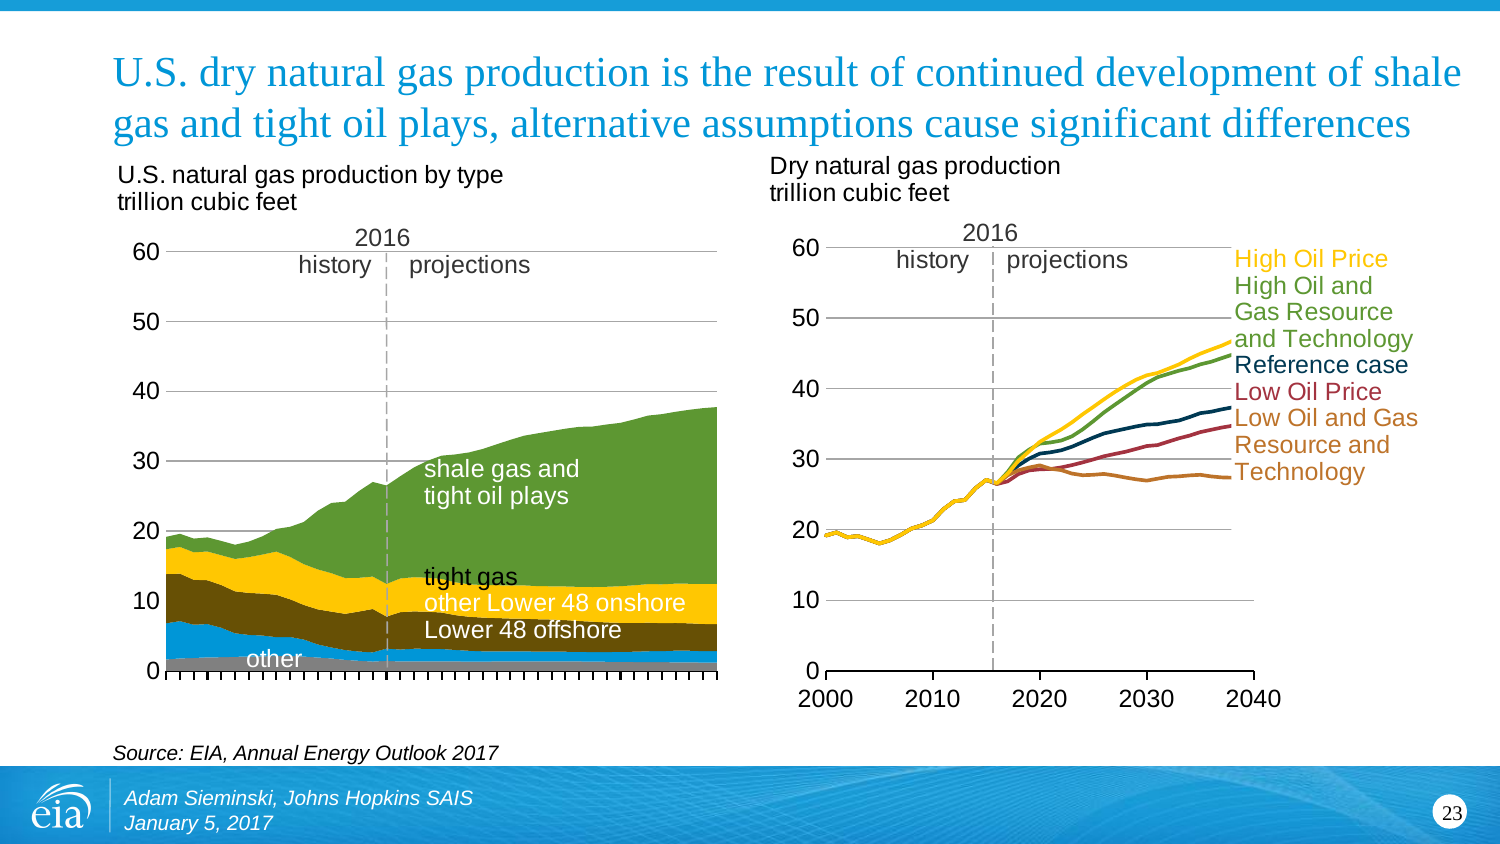

# U.S. dry natural gas production is the result of continued development of shale gas and tight oil plays, alternative assumptions cause significant differences

### Chart

| Category | highrt | lowrt | highpric | lowprice | ref |
|---|---|---|---|---|---|

### Chart

| Category | "other" | Lower 48 offshore | other Lower 48 onshore | tight gas | shale gas and tight oil |
|---|---|---|---|---|---|
| 2000 | 1.6355650000000002 | 5.174826 | 7.050534 | 3.553043 | 1.768 |
| 2001 | 1.7836159999999999 | 5.32838 | 6.804785 | 3.822529 | 1.877 |
| 2002 | 1.845803 | 4.750653 | 6.432655 | 3.939676 | 1.959 |
| 2003 | 1.938196 | 4.758457 | 6.267465 | 4.115426 | 2.019 |
| 2004 | 1.95538 | 4.217515 | 6.11515 | 4.265847 | 2.037 |
| 2005 | 2.011593 | 3.365786 | 6.000726 | 4.643494 | 2.029 |
| 2006 | 2.04775 | 3.096139 | 6.012619 | 5.122095 | 2.225 |
| 2007 | 2.07165 | 2.984158 | 5.998002 | 5.594217 | 2.618 |
| 2008 | 2.147081 | 2.683477 | 6.060158 | 6.182018 | 3.241 |
| 2009 | 2.140736 | 2.704127 | 5.398629 | 6.06636 | 4.314 |
| 2010 | 2.045359 | 2.438761 | 4.948803 | 5.832579 | 6.050001 |
| 2011 | 1.9149589999999999 | 1.875014 | 5.011174 | 5.731734 | 8.368999 |
| 2012 | 1.7782840000000002 | 1.569529 | 5.128062 | 5.502392 | 10.055001 |
| 2013 | 1.575059 | 1.401446 | 5.186517 | 5.124502 | 10.918 |
| 2014 | 1.441483 | 1.324983 | 5.72649 | 4.831546 | 12.403998 |
| 2015 | 1.33685 | 1.309405 | 6.210225 | 4.645926 | 13.530001 |
| 2016 | 1.434563 | 1.75362 | 4.586201 | 4.673412 | 14.079 |
| 2017 | 1.346387 | 1.704643 | 5.345119 | 4.832833 | 14.624481 |
| 2018 | 1.361393 | 1.814056 | 5.335615 | 4.900354 | 15.699615 |
| 2019 | 1.368077 | 1.792249 | 5.294884 | 4.887149 | 16.731447 |
| 2020 | 1.3587879999999999 | 1.767239 | 5.21941 | 4.827415 | 17.616817 |
| 2021 | 1.347888 | 1.643502 | 4.989228 | 4.69088 | 18.29738 |
| 2022 | 1.3359230000000002 | 1.539955 | 4.866681 | 4.639644 | 18.870512 |
| 2023 | 1.3355 | 1.465772 | 4.819036 | 4.654756 | 19.480083 |
| 2024 | 1.346446 | 1.428156 | 4.778087 | 4.697404 | 20.162479 |
| 2025 | 1.3566340000000001 | 1.423275 | 4.711349 | 4.747776 | 20.817747 |
| 2026 | 1.372983 | 1.415964 | 4.662078 | 4.770852 | 21.418482 |
| 2027 | 1.360975 | 1.397563 | 4.624437 | 4.743178 | 21.866102 |
| 2028 | 1.36198 | 1.396482 | 4.582998 | 4.754734 | 22.223131 |
| 2029 | 1.356929 | 1.386488 | 4.514106 | 4.819698 | 22.569738 |
| 2030 | 1.344474 | 1.360438 | 4.430064 | 4.882006 | 22.893343 |
| 2031 | 1.3304939999999998 | 1.37211 | 4.328938 | 4.963437 | 22.966188 |
| 2032 | 1.303073 | 1.389616 | 4.236322 | 5.101447 | 23.216381 |
| 2033 | 1.284612 | 1.436793 | 4.154328 | 5.23853 | 23.370588 |
| 2034 | 1.271968 | 1.465582 | 4.114935 | 5.388129 | 23.735714 |
| 2035 | 1.2633999999999999 | 1.548458 | 4.087503 | 5.50801 | 24.117523 |
| 2036 | 1.242385 | 1.579196 | 4.005893 | 5.55587 | 24.341721 |
| 2037 | 1.230153 | 1.663921 | 3.960614 | 5.622366 | 24.588669 |
| 2038 | 1.214312 | 1.673668 | 3.917565 | 5.659775 | 24.88579 |
| 2039 | 1.193323 | 1.627764 | 3.89065 | 5.715449 | 25.165442 |
| 2040 | 1.1766240000000001 | 1.640353 | 3.865162 | 5.780136 | 25.276091 |
Source: EIA, Annual Energy Outlook 2017
Adam Sieminski, Johns Hopkins SAIS
January 5, 2017
23